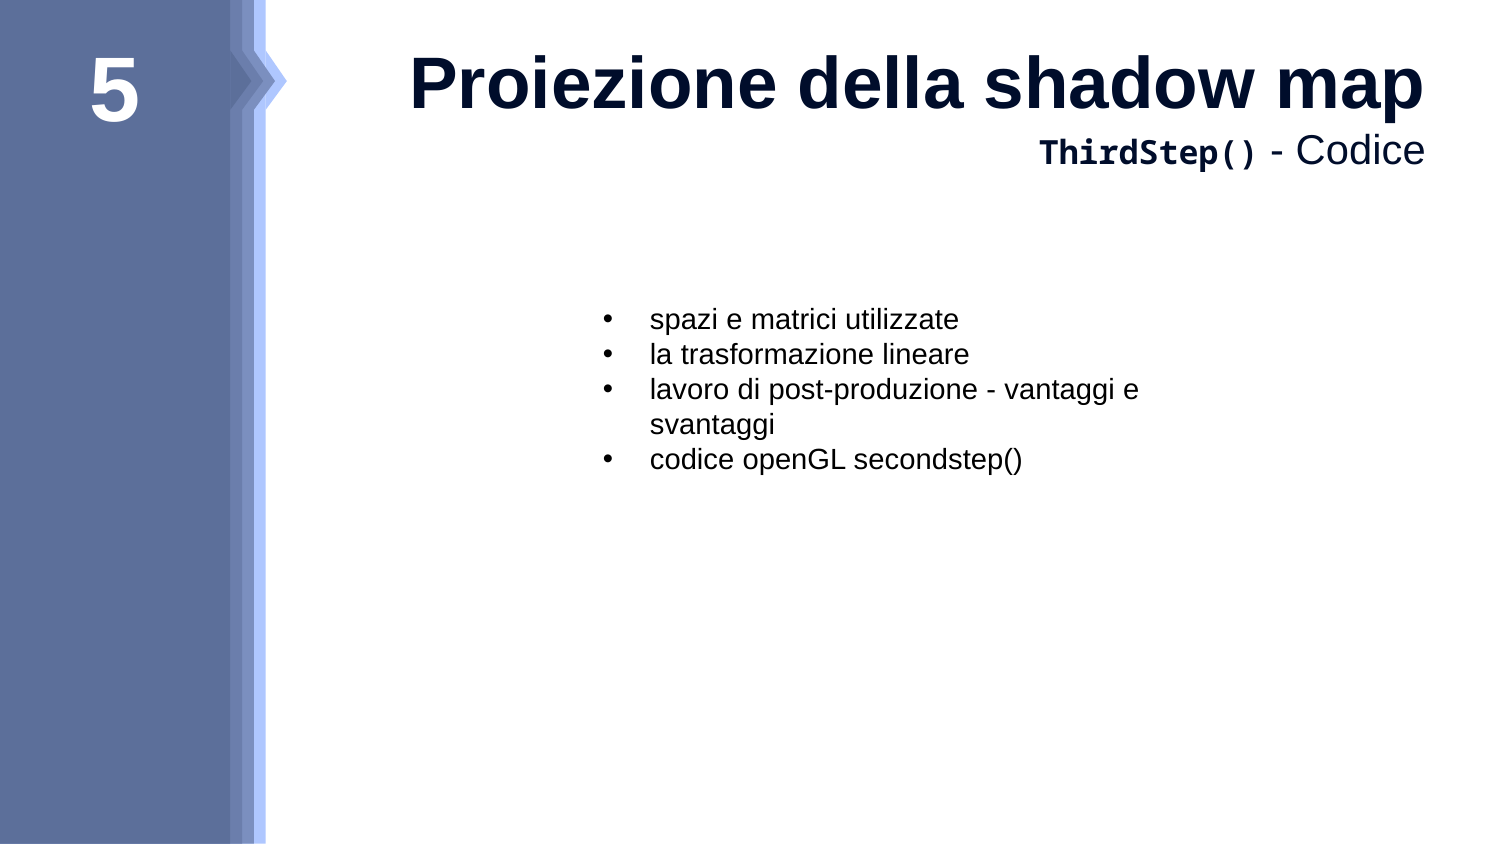

8

7

6

5

4

# Proiezione della shadow map ThirdStep() - Codice
spazi e matrici utilizzate
la trasformazione lineare
lavoro di post-produzione - vantaggi e svantaggi
codice openGL secondstep()